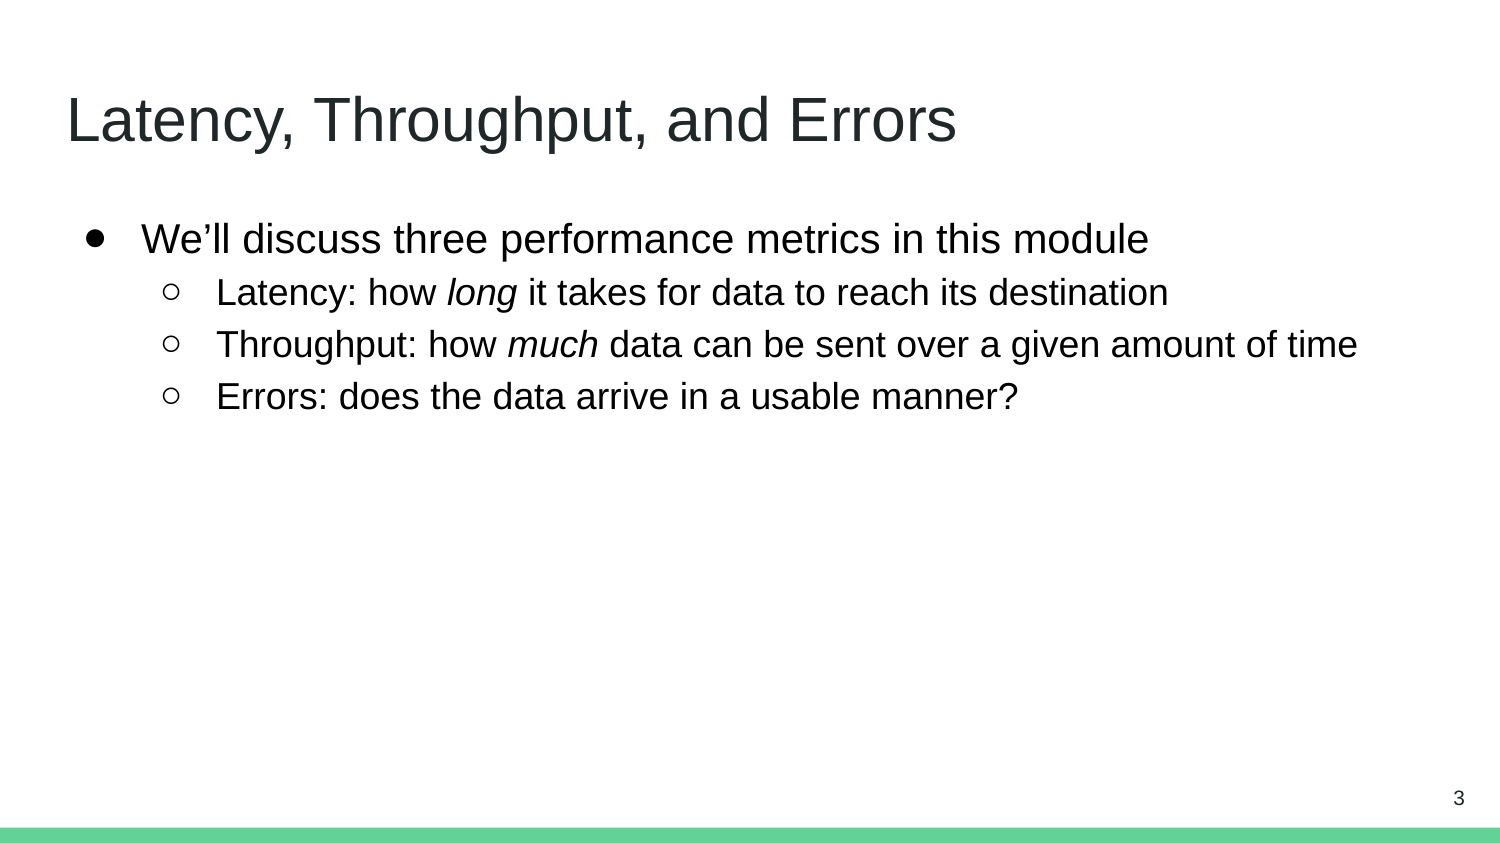

# Latency, Throughput, and Errors
We’ll discuss three performance metrics in this module
Latency: how long it takes for data to reach its destination
Throughput: how much data can be sent over a given amount of time
Errors: does the data arrive in a usable manner?
3